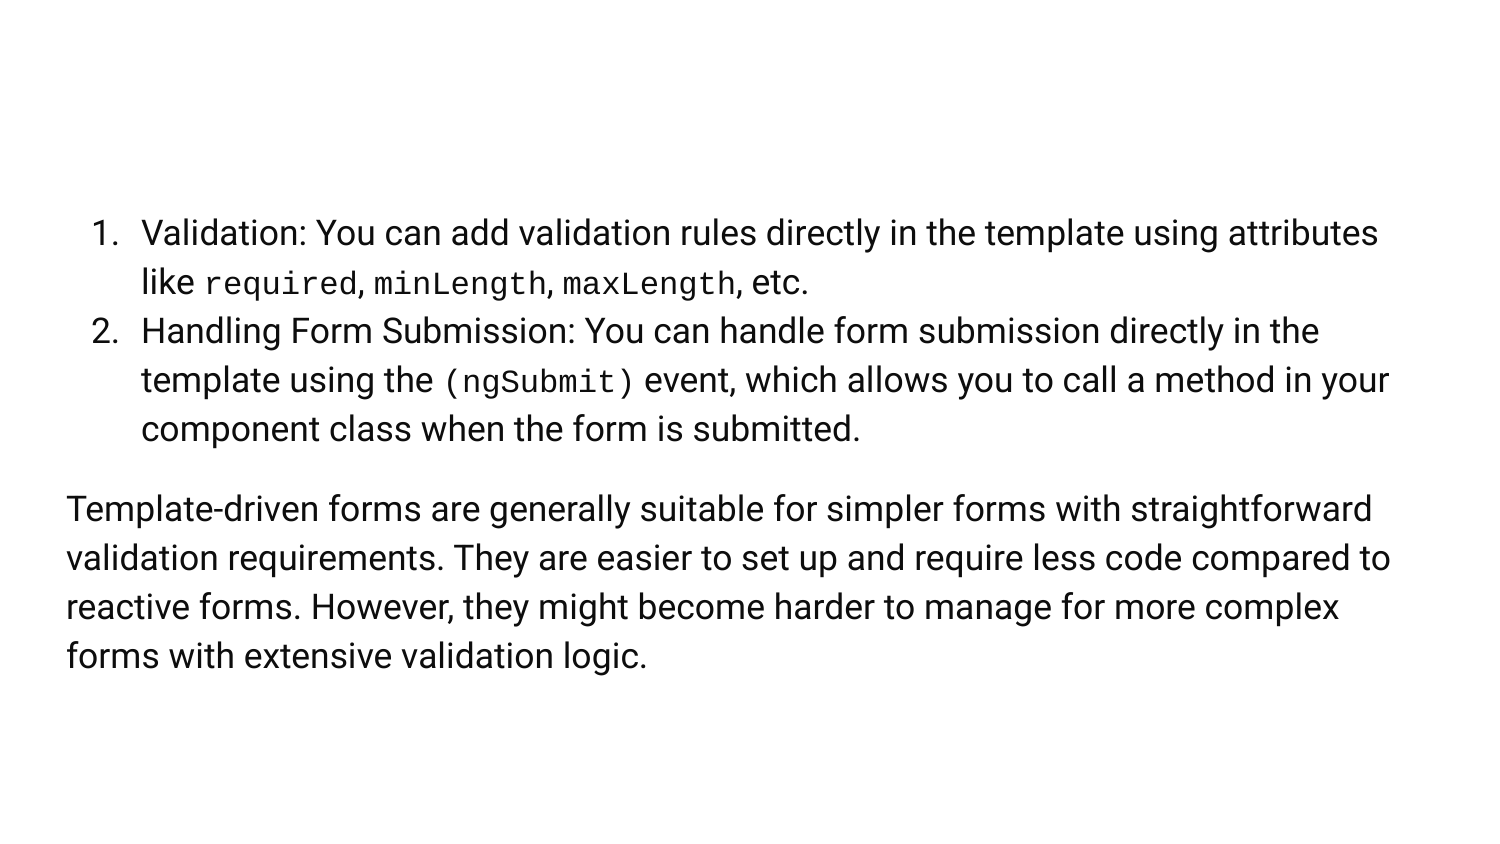

Validation: You can add validation rules directly in the template using attributes like required, minLength, maxLength, etc.
Handling Form Submission: You can handle form submission directly in the template using the (ngSubmit) event, which allows you to call a method in your component class when the form is submitted.
Template-driven forms are generally suitable for simpler forms with straightforward validation requirements. They are easier to set up and require less code compared to reactive forms. However, they might become harder to manage for more complex forms with extensive validation logic.